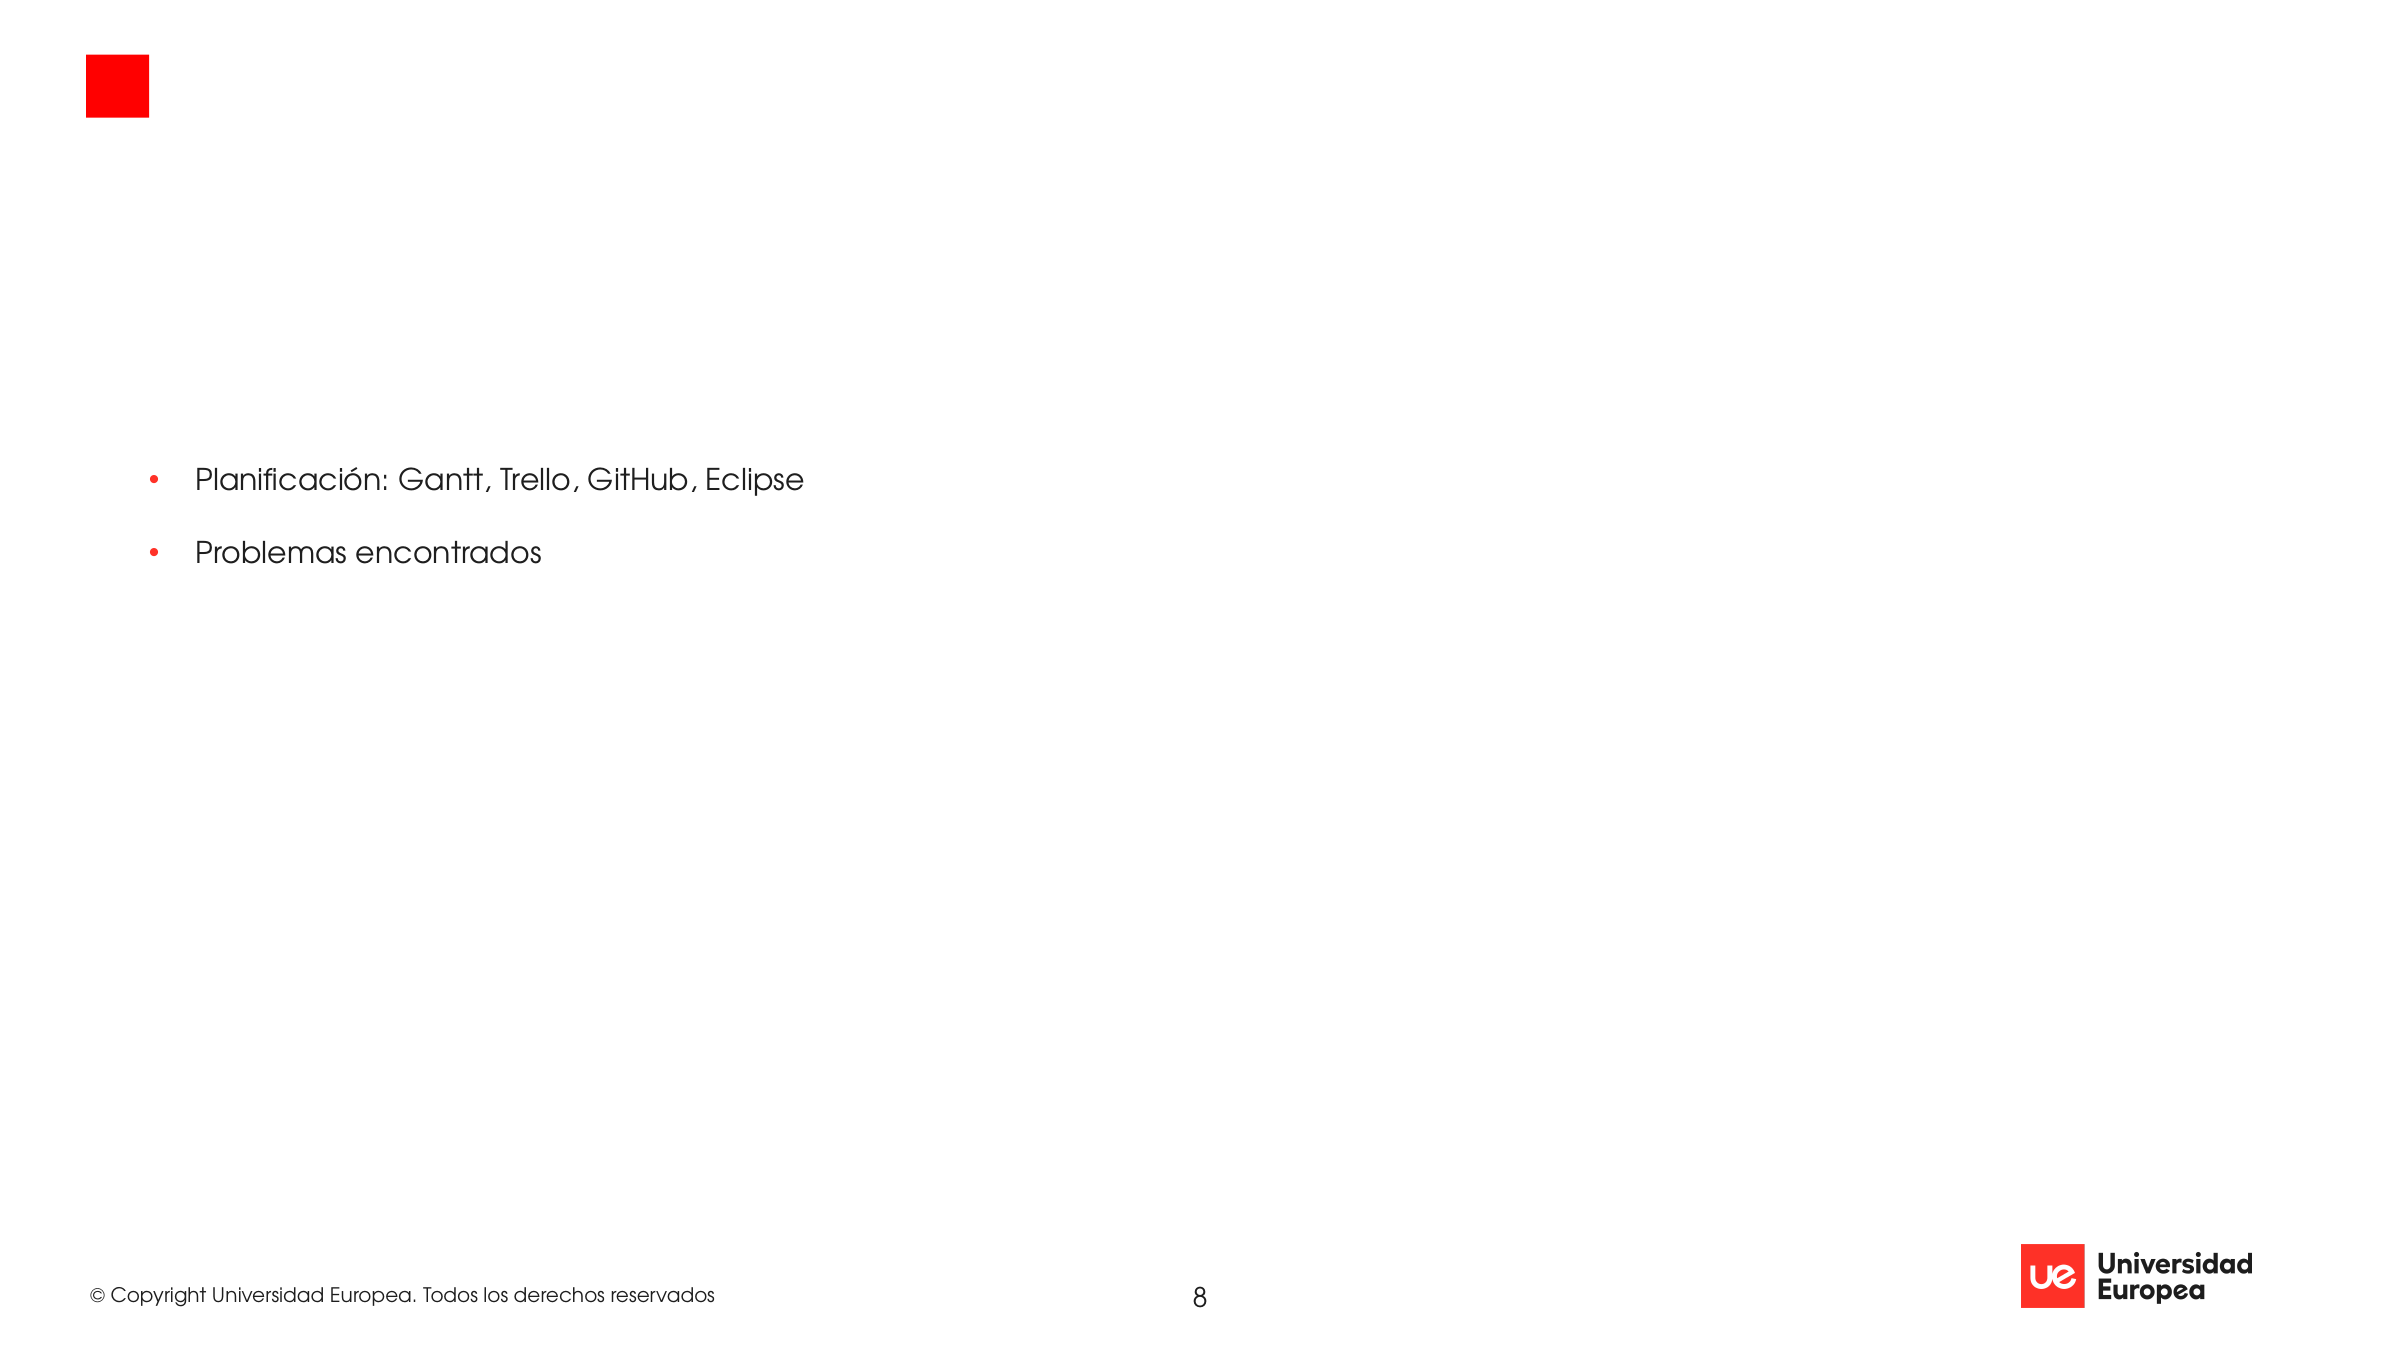

#

Planificación: Gantt, Trello, GitHub, Eclipse
Problemas encontrados
8